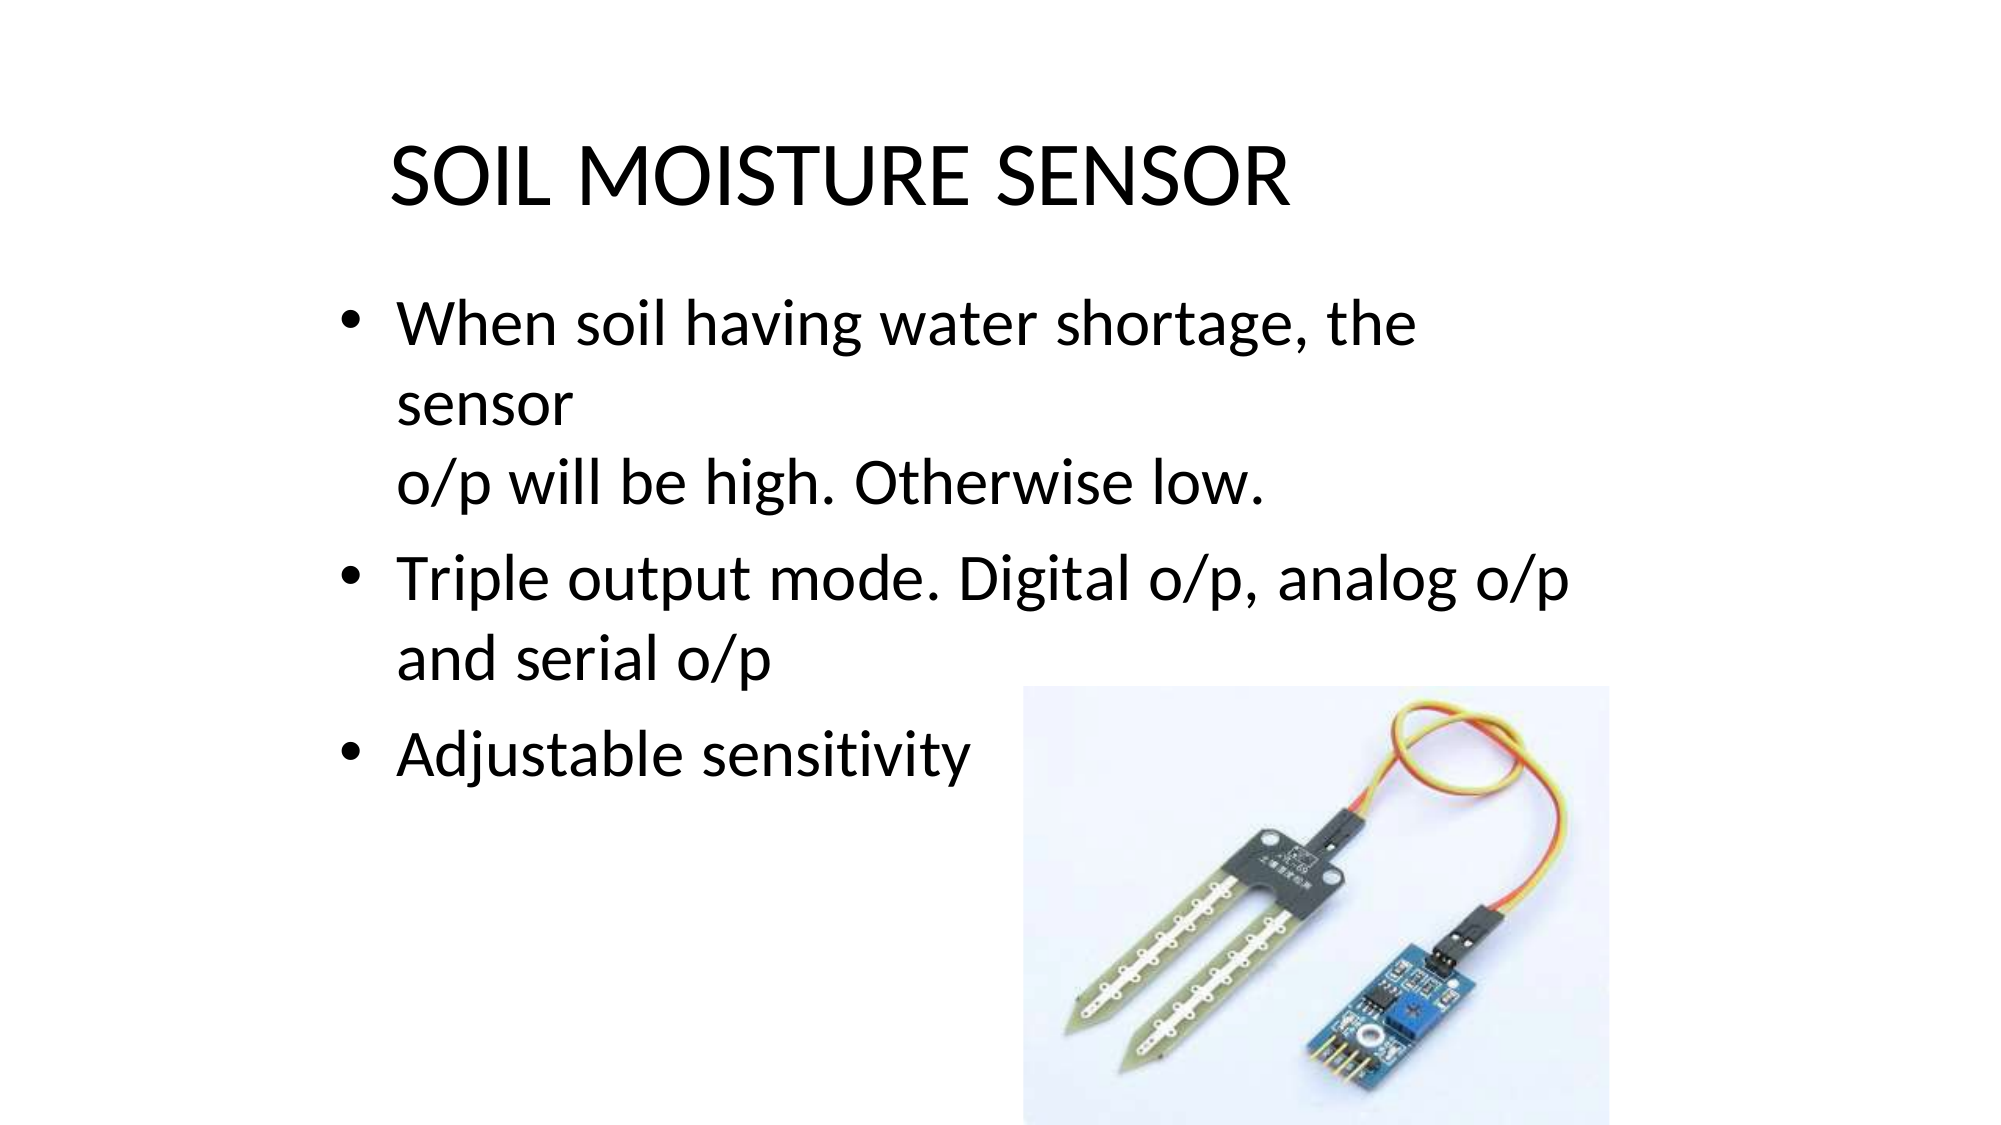

# SOIL MOISTURE SENSOR
When soil having water shortage, the sensor
o/p will be high. Otherwise low.
Triple output mode. Digital o/p, analog o/p
and serial o/p
Adjustable sensitivity